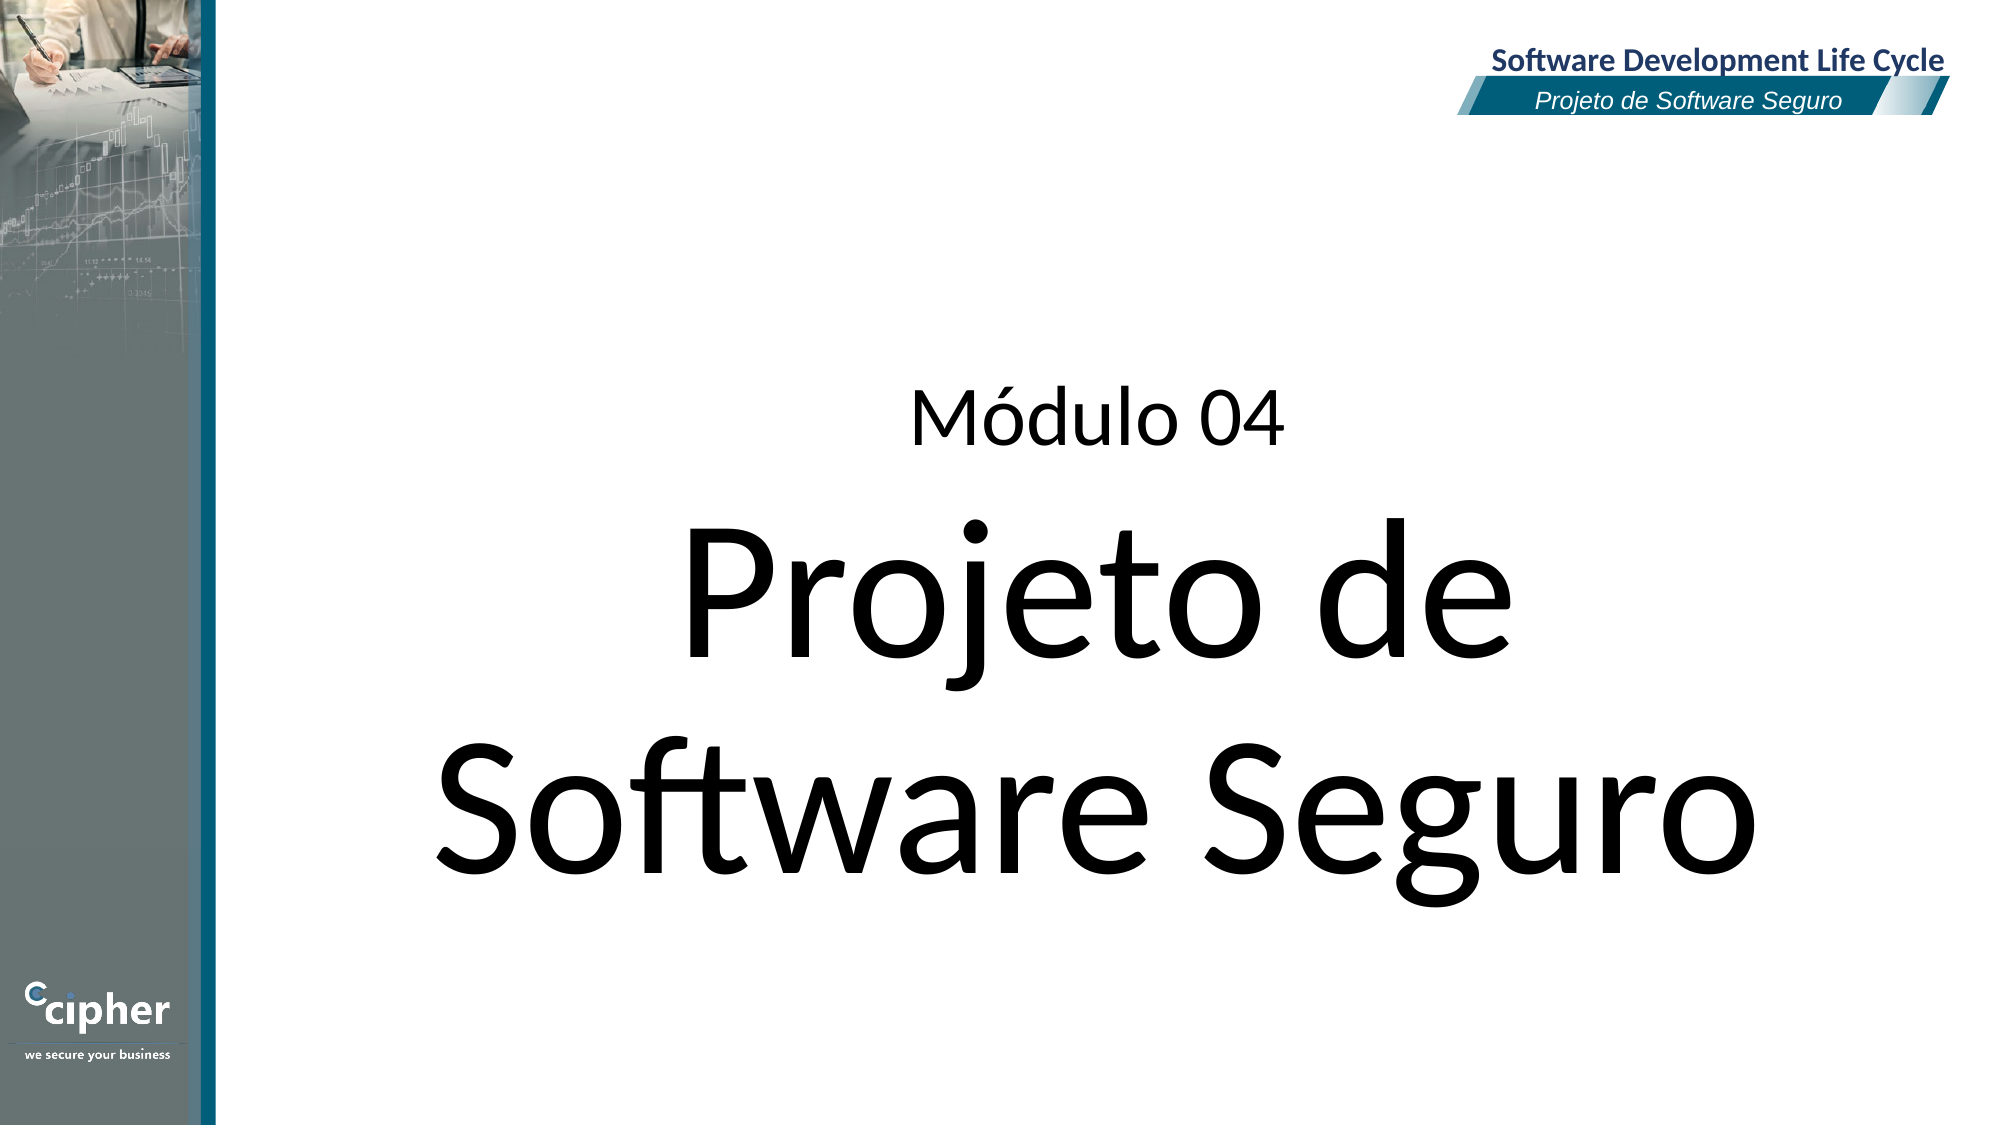

Software Development Life Cycle
Projeto de Software Seguro

Módulo 04
Projeto de Software Seguro